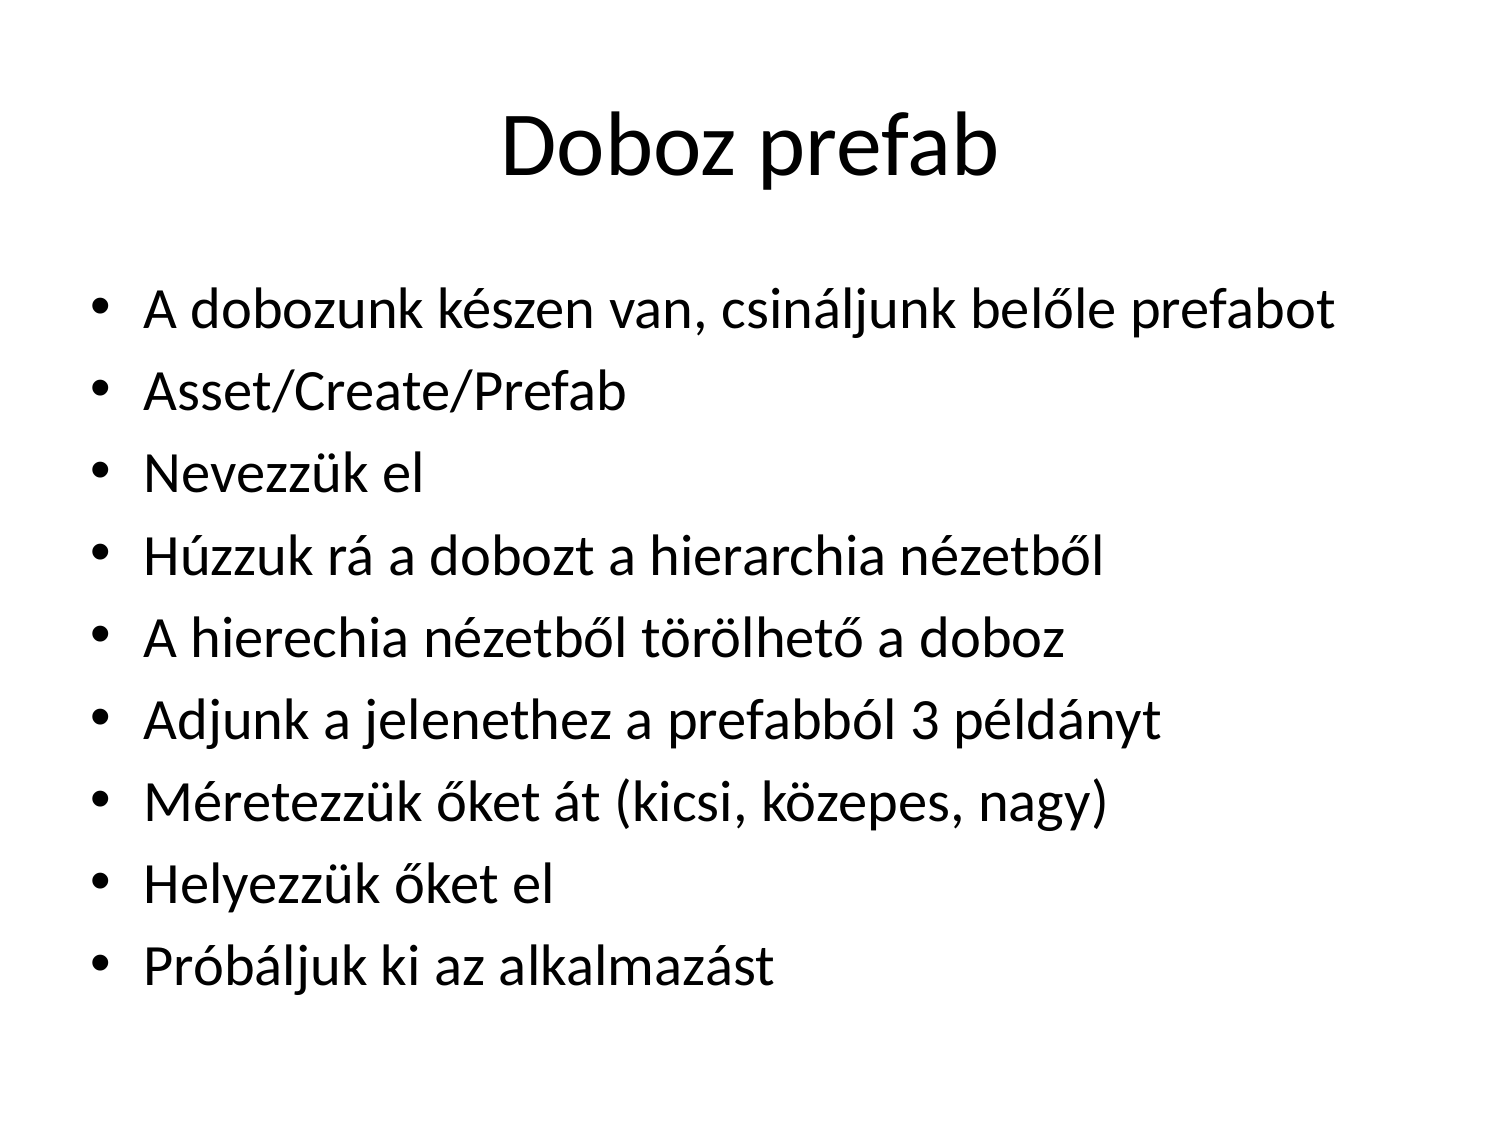

# Doboz prefab
A dobozunk készen van, csináljunk belőle prefabot
Asset/Create/Prefab
Nevezzük el
Húzzuk rá a dobozt a hierarchia nézetből
A hierechia nézetből törölhető a doboz
Adjunk a jelenethez a prefabból 3 példányt
Méretezzük őket át (kicsi, közepes, nagy)
Helyezzük őket el
Próbáljuk ki az alkalmazást